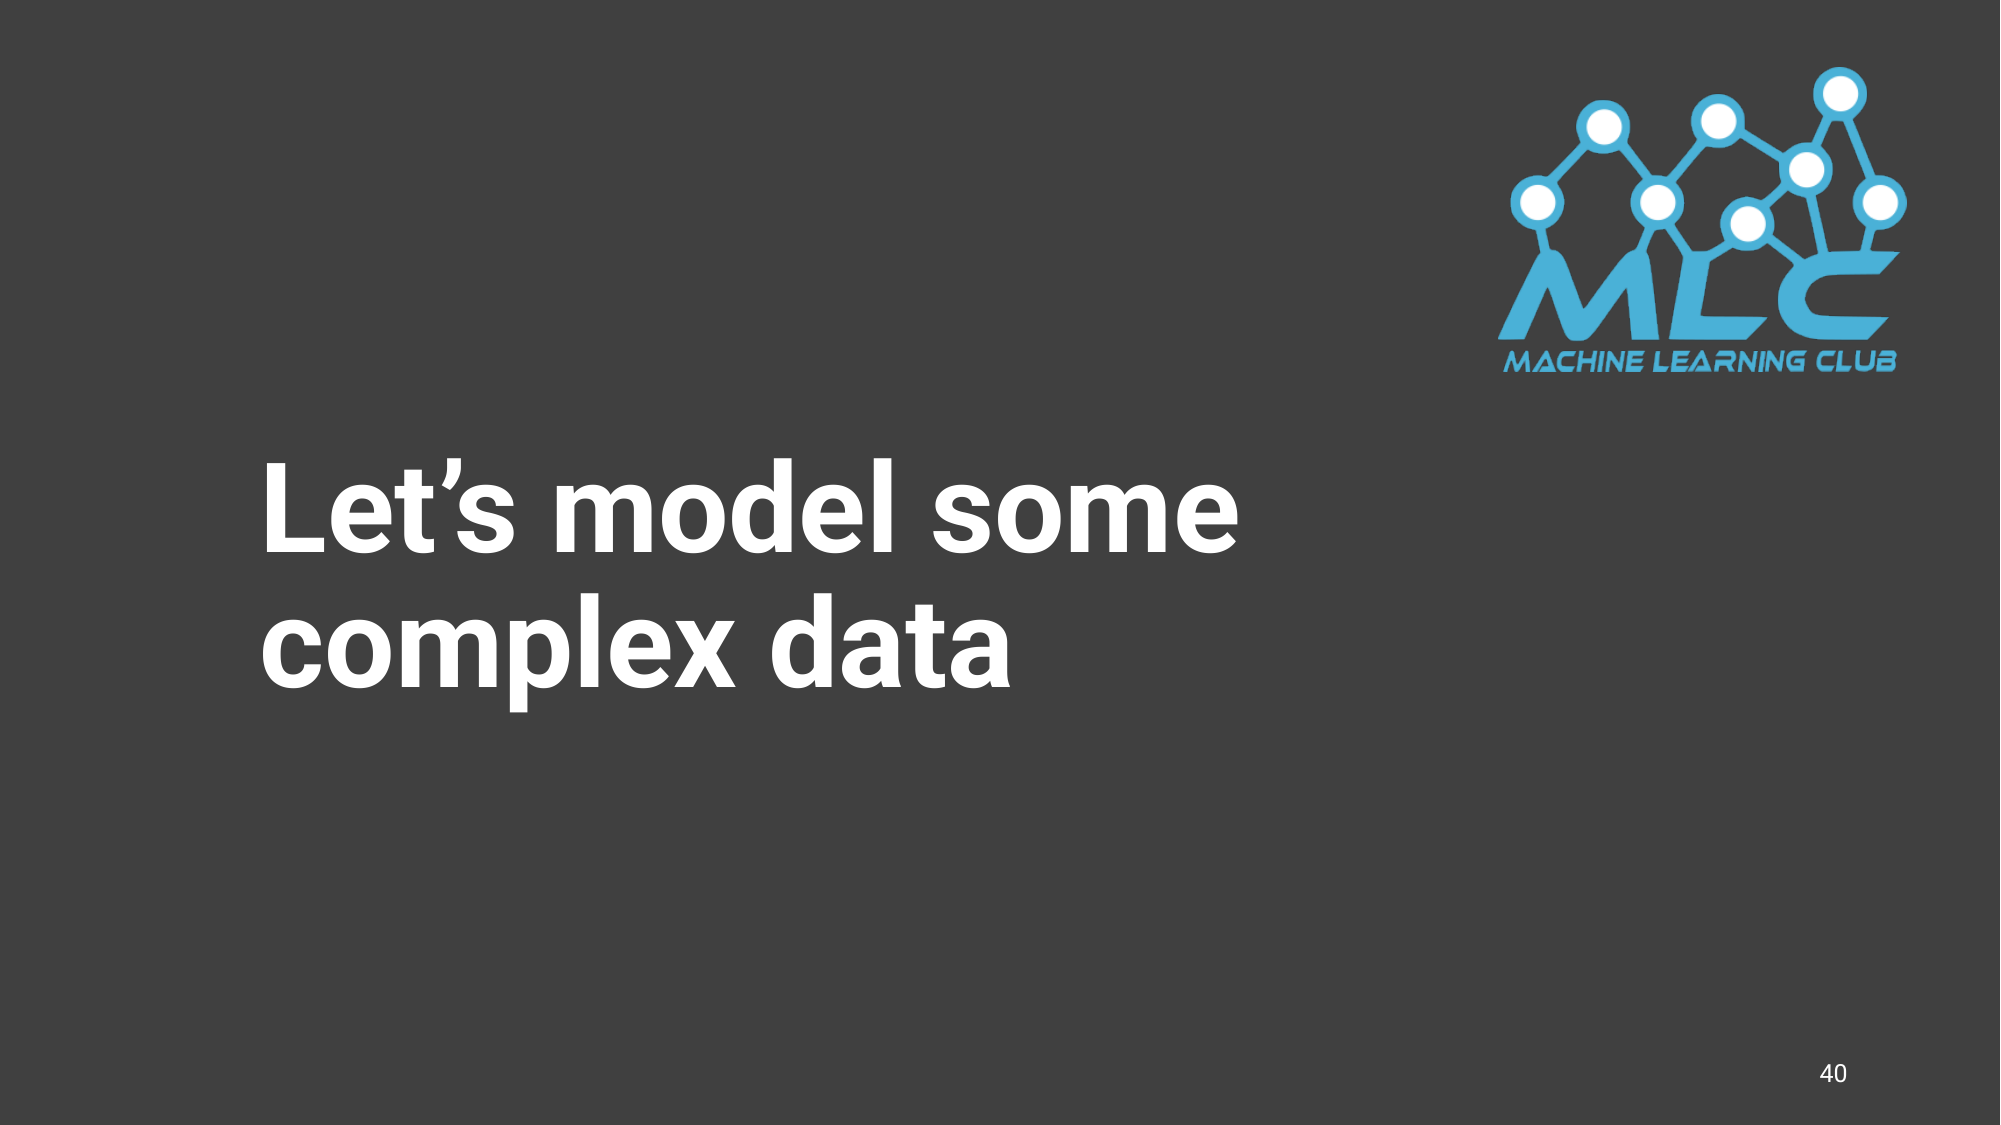

# Let’s model some complex data
40